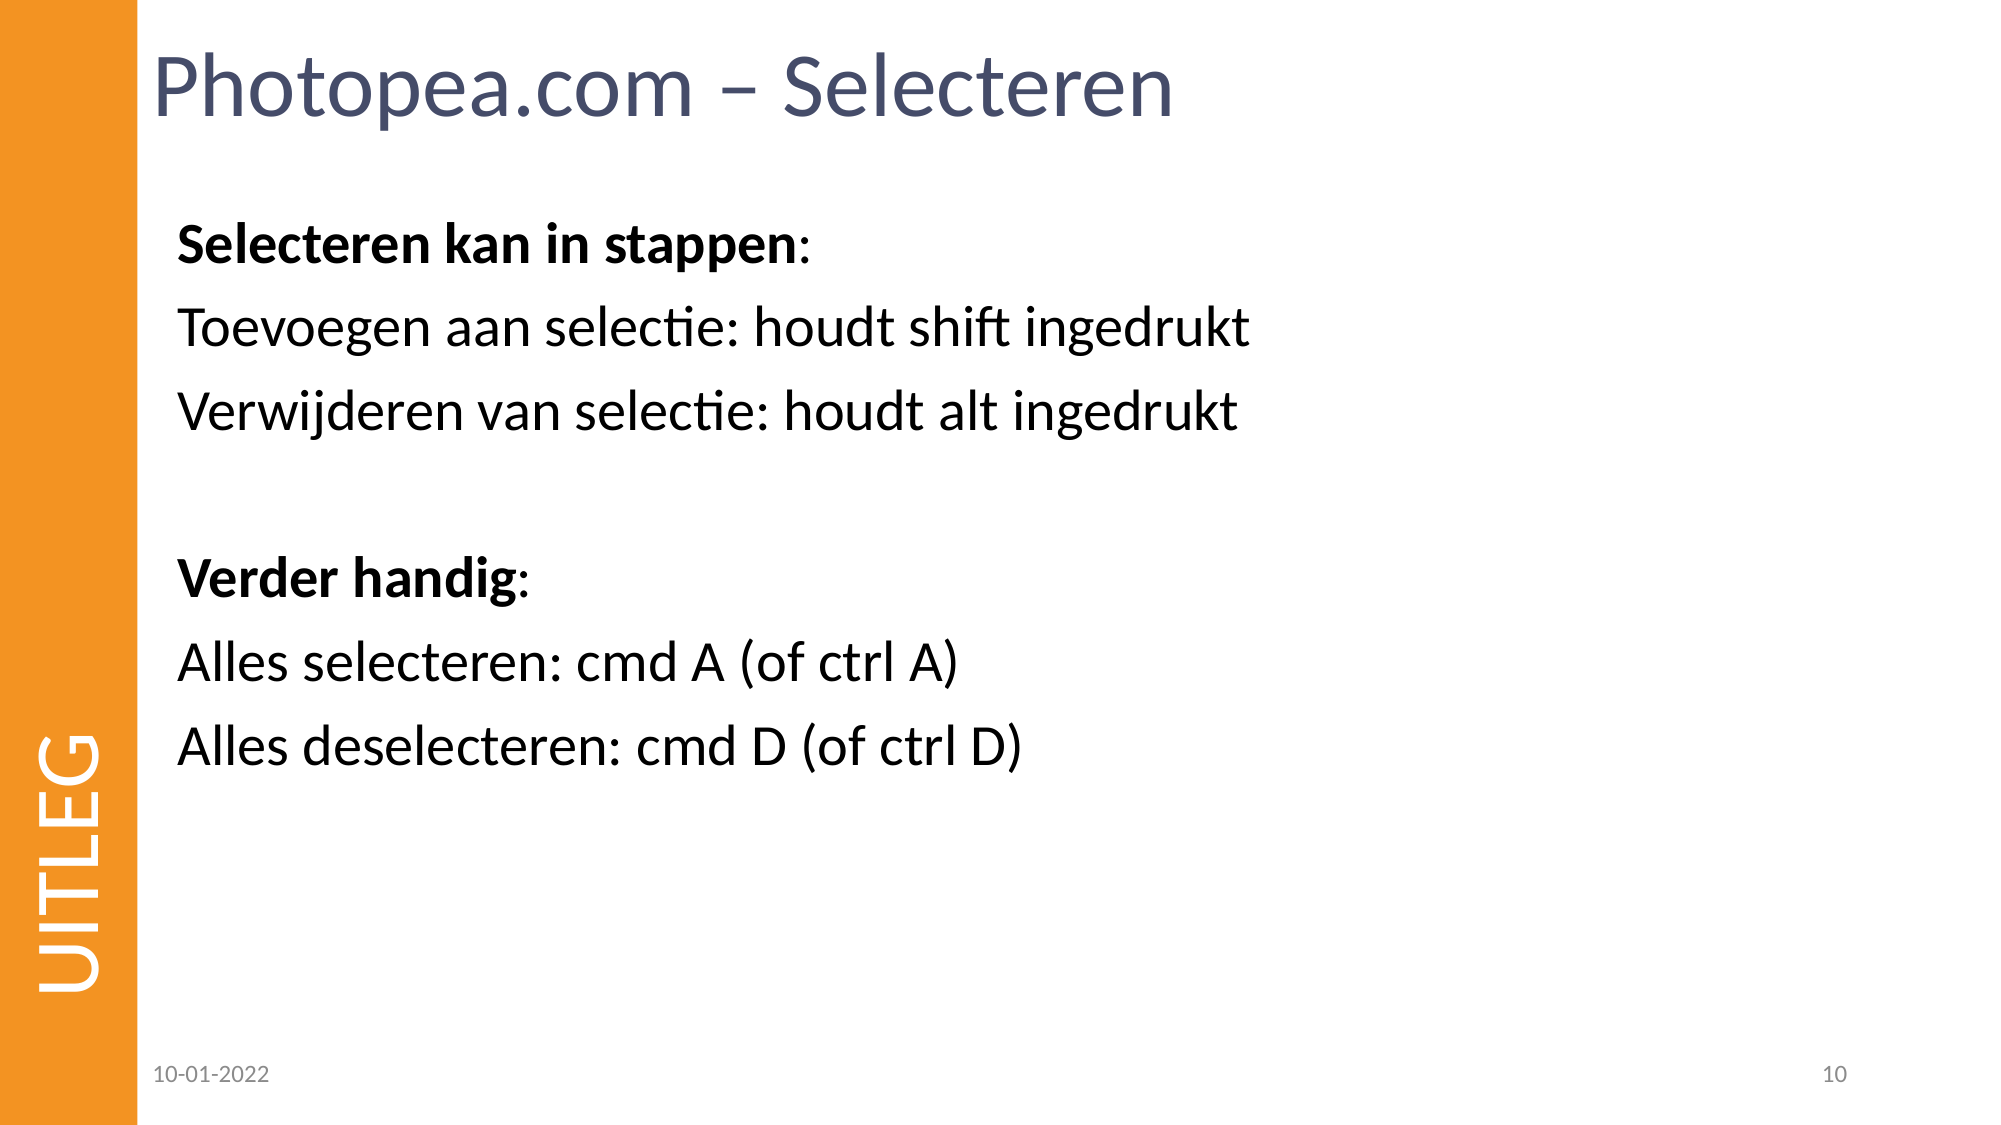

# Photopea.com – Selecteren
Selecteren kan in stappen:
Toevoegen aan selectie: houdt shift ingedrukt
Verwijderen van selectie: houdt alt ingedrukt

Verder handig:
Alles selecteren: cmd A (of ctrl A)
Alles deselecteren: cmd D (of ctrl D)
UITLEG
10-01-2022

10